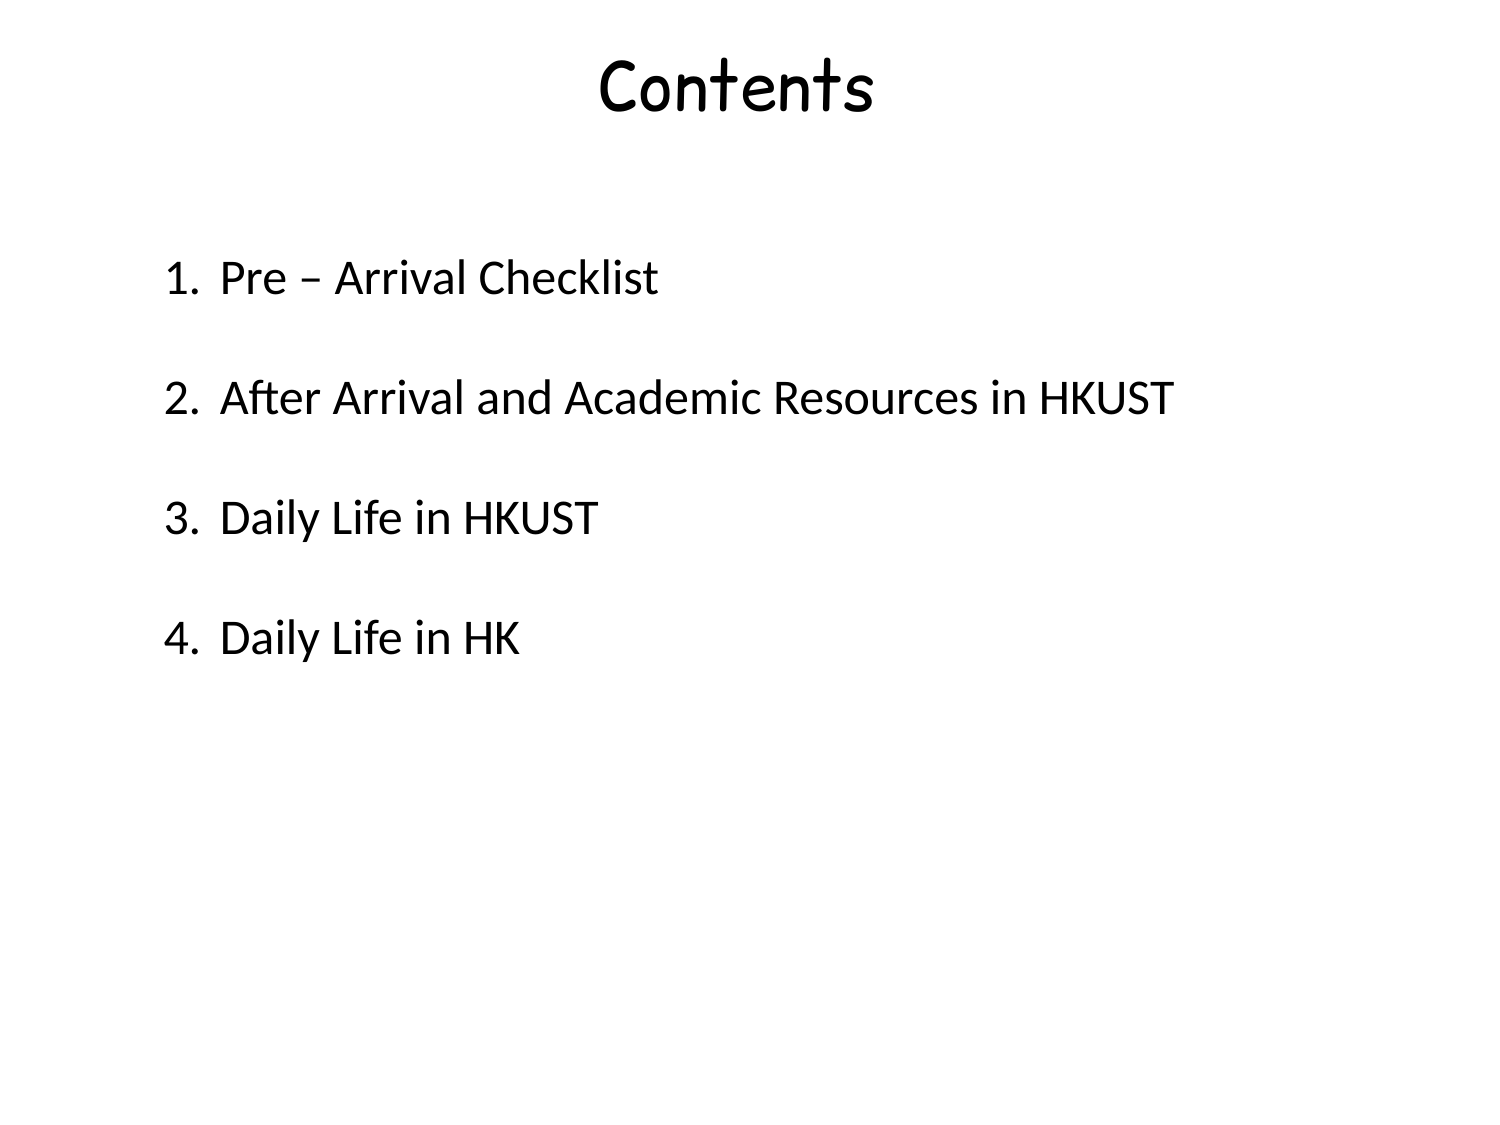

Contents
Pre – Arrival Checklist

After Arrival and Academic Resources in HKUST

Daily Life in HKUST

Daily Life in HK